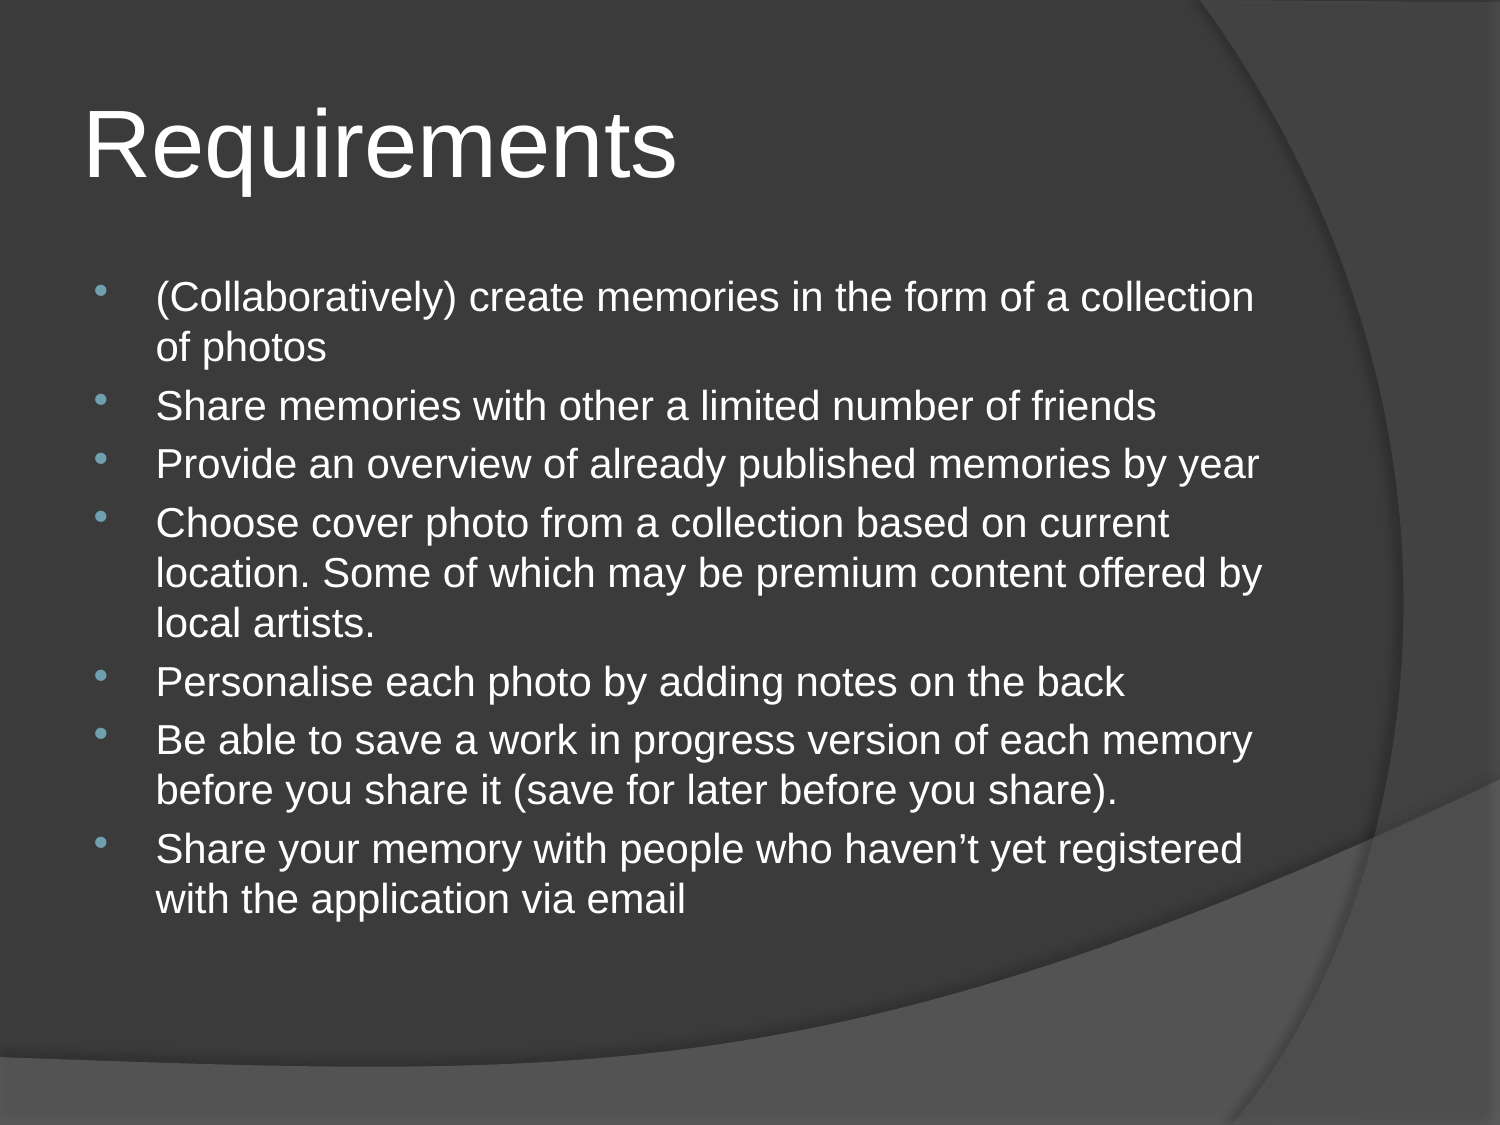

# Requirements
(Collaboratively) create memories in the form of a collection of photos
Share memories with other a limited number of friends
Provide an overview of already published memories by year
Choose cover photo from a collection based on current location. Some of which may be premium content offered by local artists.
Personalise each photo by adding notes on the back
Be able to save a work in progress version of each memory before you share it (save for later before you share).
Share your memory with people who haven’t yet registered with the application via email